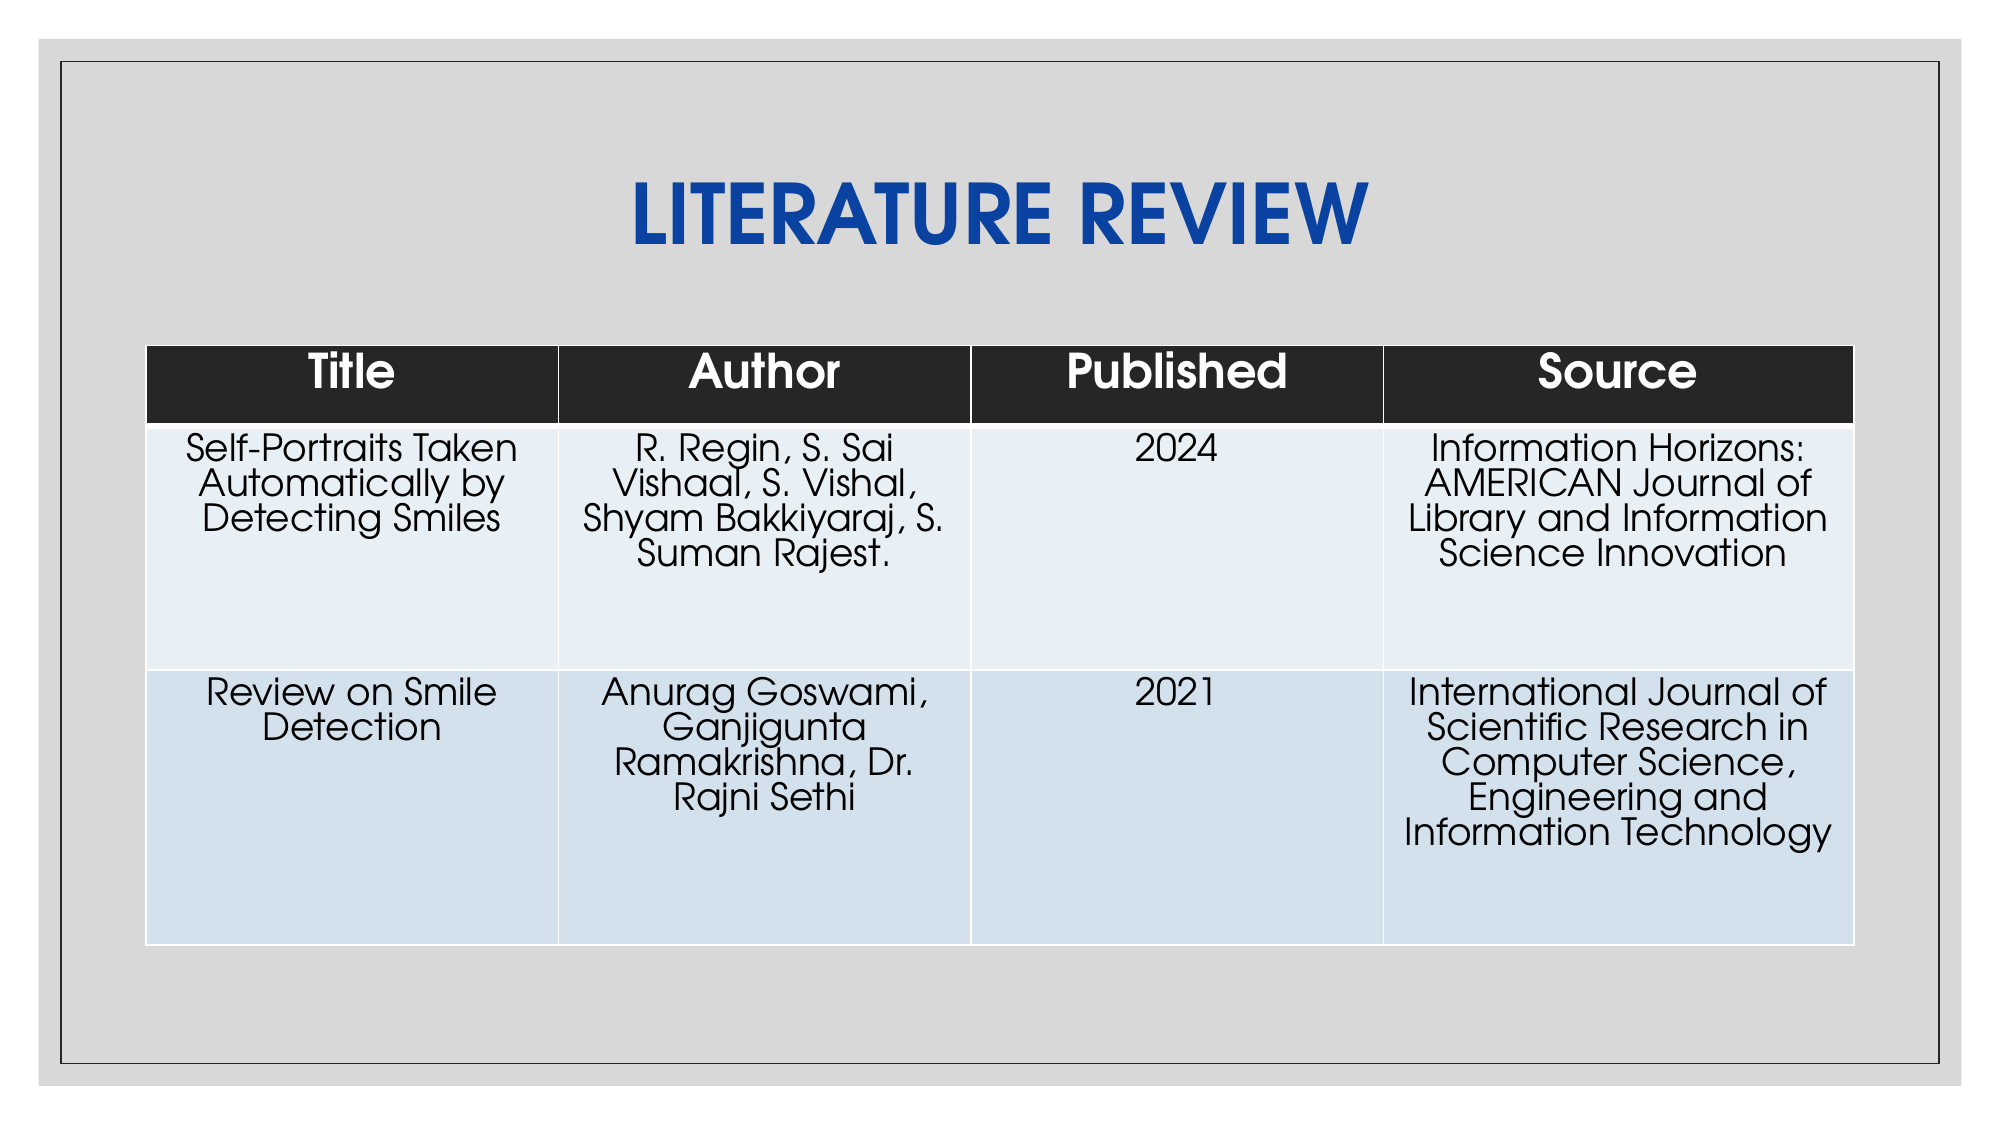

# LITERATURE REVIEW
| Title | Author | Published | Source |
| --- | --- | --- | --- |
| Self-Portraits Taken Automatically by Detecting Smiles | R. Regin, S. Sai Vishaal, S. Vishal, Shyam Bakkiyaraj, S. Suman Rajest. | 2024 | Information Horizons: AMERICAN Journal of Library and Information Science Innovation |
| Review on Smile Detection | Anurag Goswami, Ganjigunta Ramakrishna, Dr. Rajni Sethi | 2021 | International Journal of Scientific Research in Computer Science, Engineering and Information Technology |